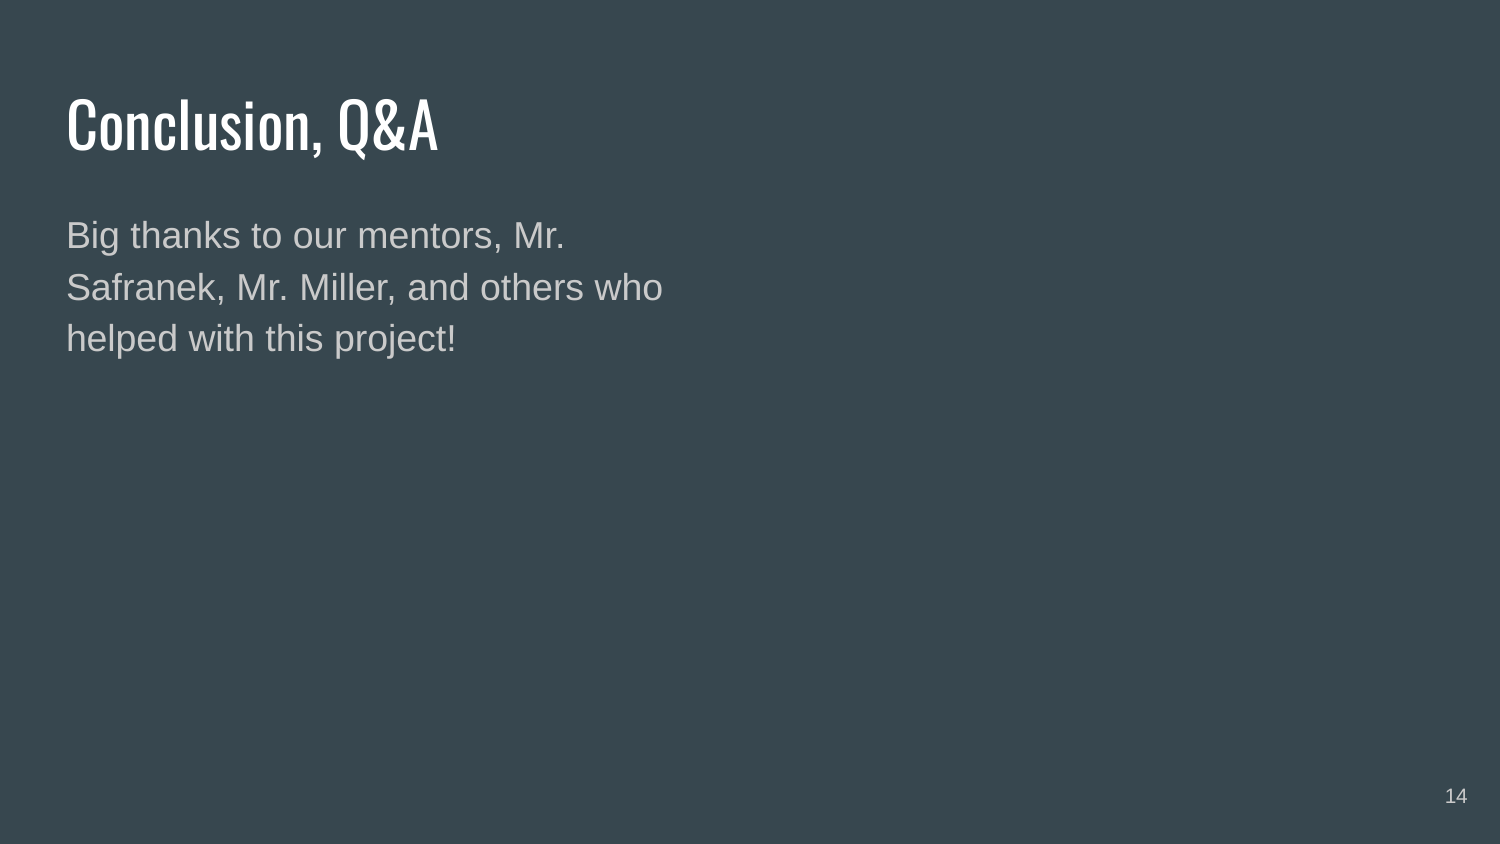

# Conclusion, Q&A
Big thanks to our mentors, Mr. Safranek, Mr. Miller, and others who helped with this project!
14